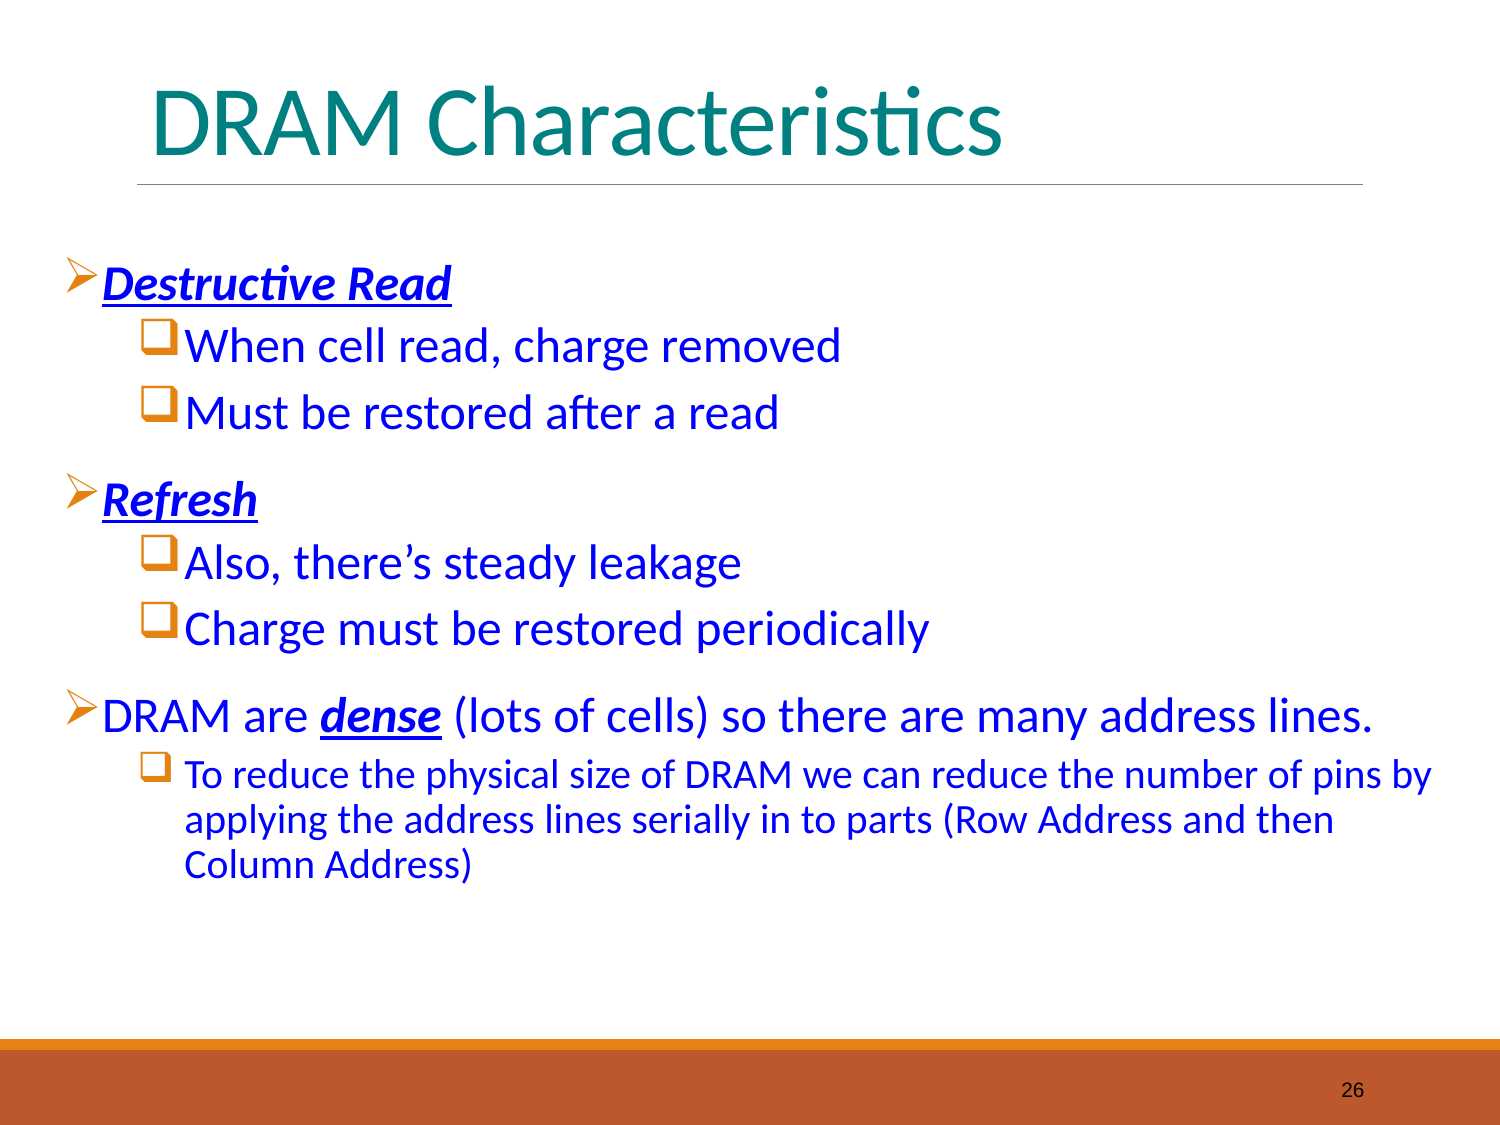

# DRAM Characteristics
Destructive Read
When cell read, charge removed
Must be restored after a read
Refresh
Also, there’s steady leakage
Charge must be restored periodically
DRAM are dense (lots of cells) so there are many address lines.
To reduce the physical size of DRAM we can reduce the number of pins by applying the address lines serially in to parts (Row Address and then Column Address)
26